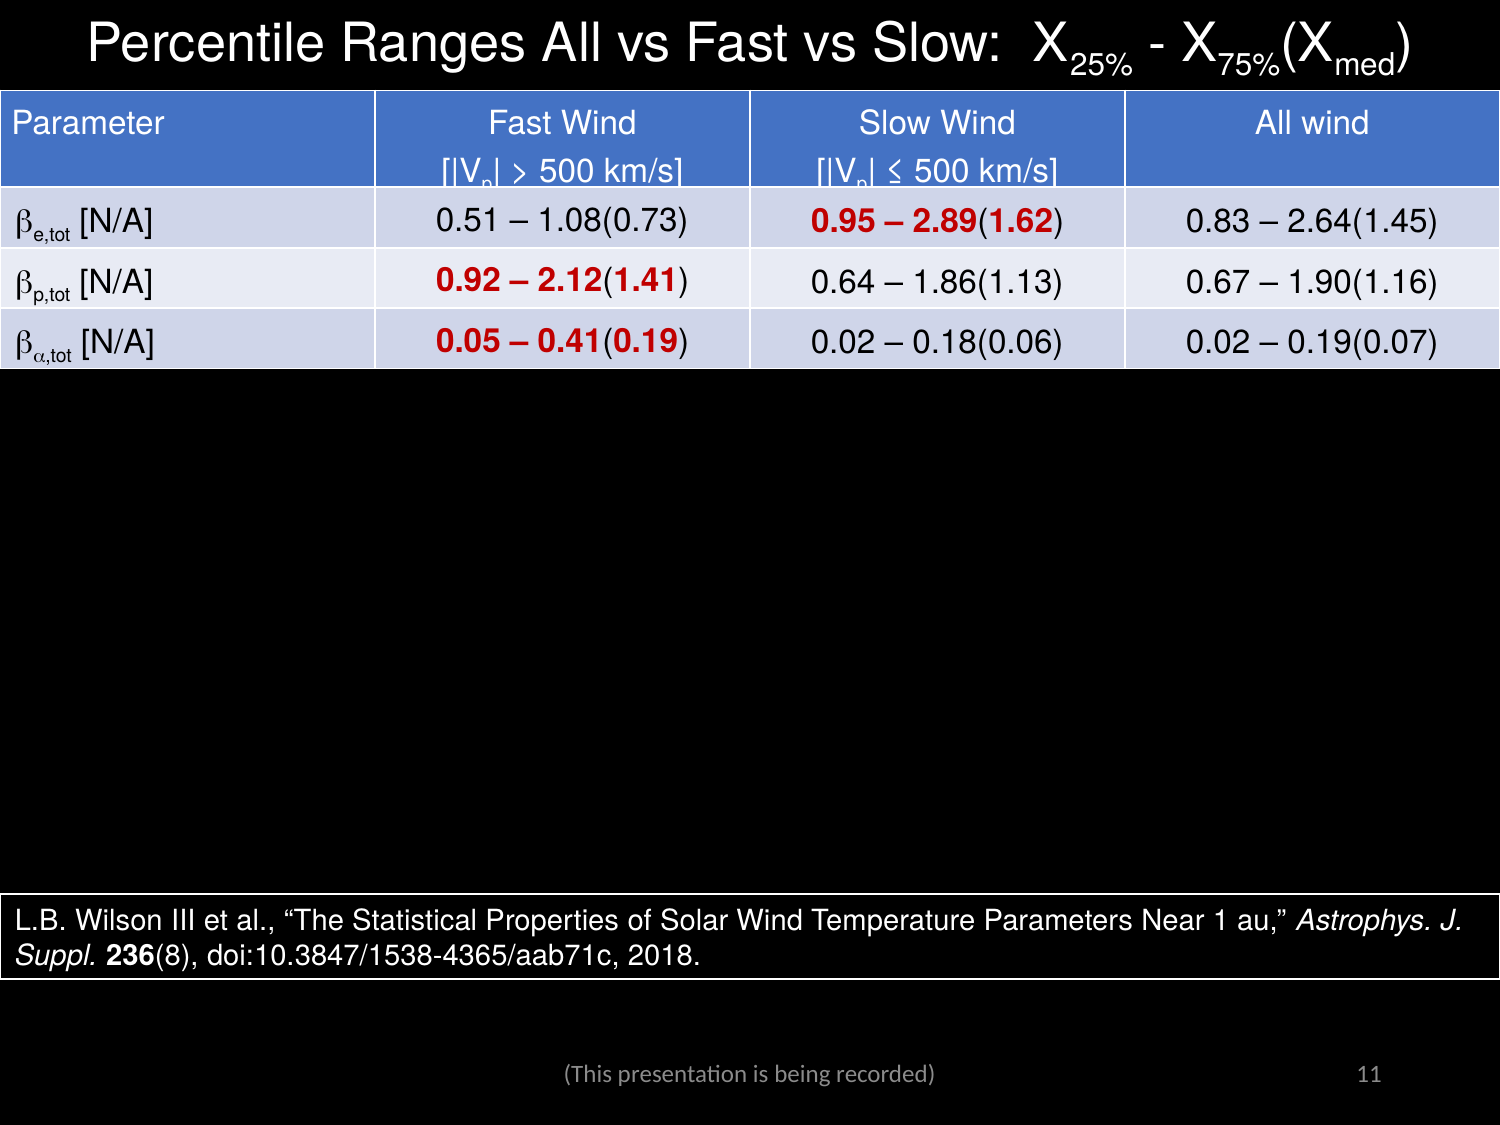

Percentile Ranges All vs Fast vs Slow:  X25% - X75%(Xmed)
| Parameter | Fast Wind [|Vp| > 500 km/s] | Slow Wind [|Vp| ≤ 500 km/s] | All wind |
| --- | --- | --- | --- |
| βe,tot [N/A] | 0.51 – 1.08(0.73) | 0.95 – 2.89(1.62) | 0.83 – 2.64(1.45) |
| βp,tot [N/A] | 0.92 – 2.12(1.41) | 0.64 – 1.86(1.13) | 0.67 – 1.90(1.16) |
| βα,tot [N/A] | 0.05 – 0.41(0.19) | 0.02 – 0.18(0.06) | 0.02 – 0.19(0.07) |
L.B. Wilson III et al., “The Statistical Properties of Solar Wind Temperature Parameters Near 1 au,” Astrophys. J. Suppl. 236(8), doi:10.3847/1538-4365/aab71c, 2018.
(This presentation is being recorded)
11